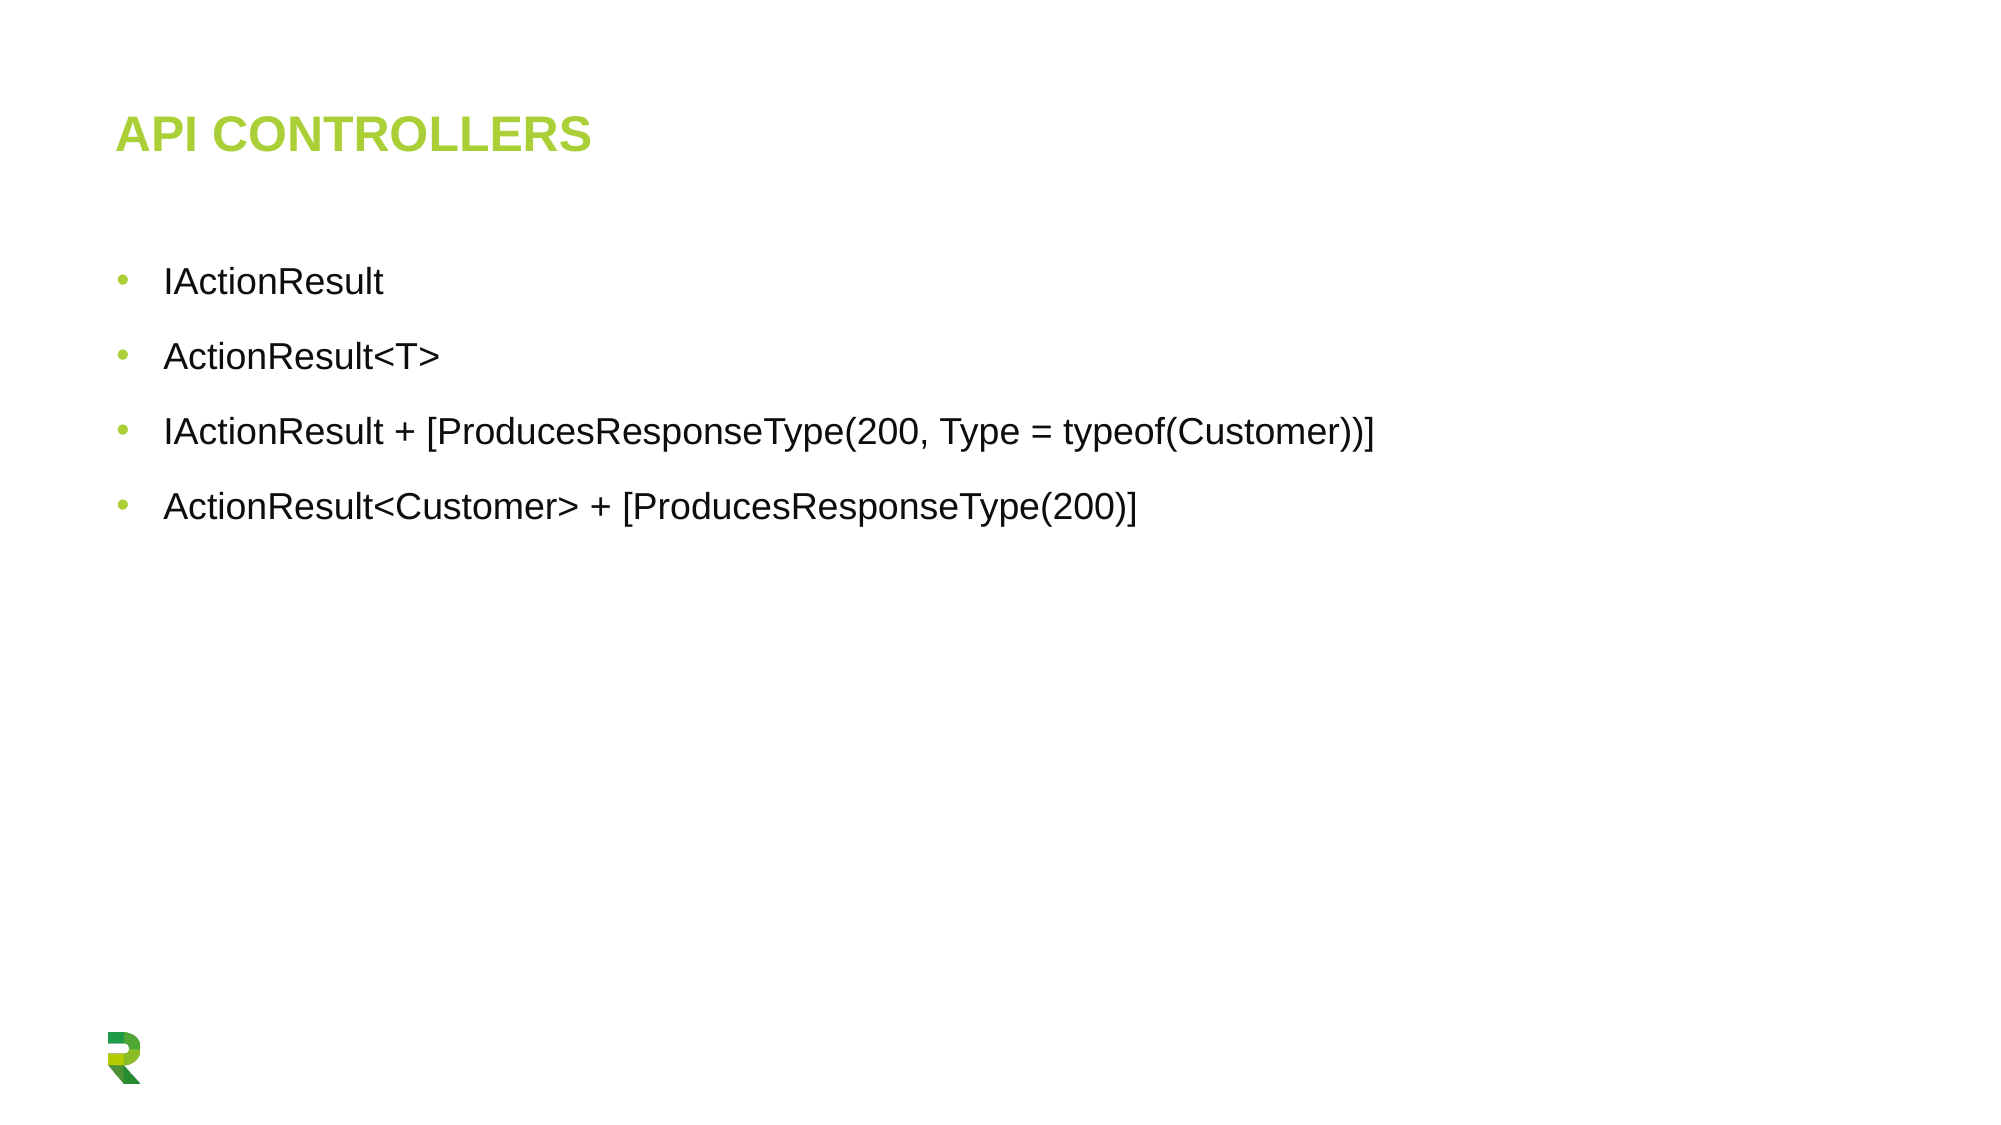

# API Controllers
IActionResult
ActionResult<T>
IActionResult + [ProducesResponseType(200, Type = typeof(Customer))]
ActionResult<Customer> + [ProducesResponseType(200)]